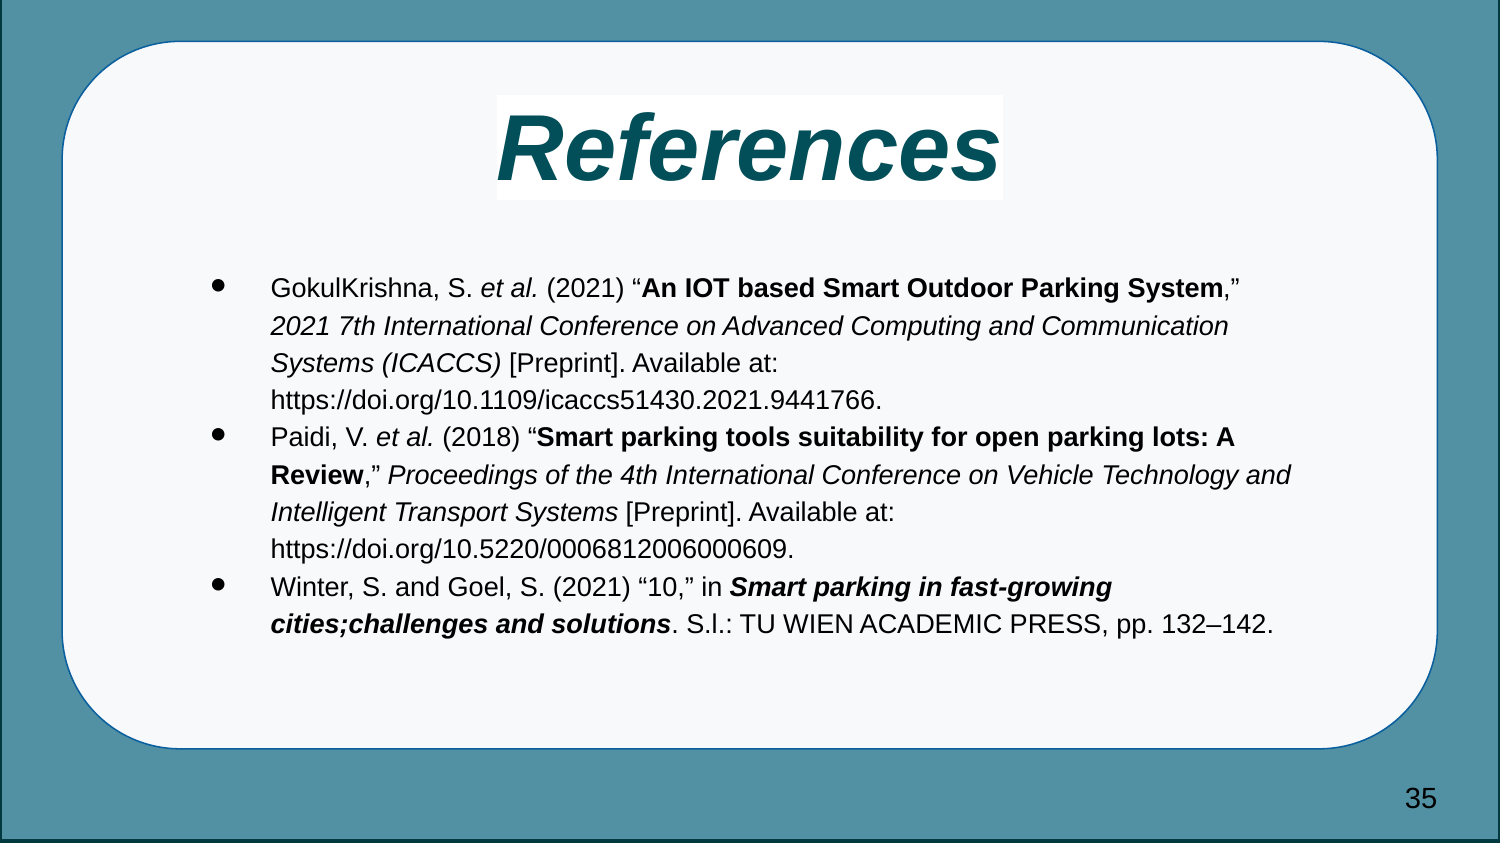

# References
GokulKrishna, S. et al. (2021) “An IOT based Smart Outdoor Parking System,” 2021 7th International Conference on Advanced Computing and Communication Systems (ICACCS) [Preprint]. Available at: https://doi.org/10.1109/icaccs51430.2021.9441766.
Paidi, V. et al. (2018) “Smart parking tools suitability for open parking lots: A Review,” Proceedings of the 4th International Conference on Vehicle Technology and Intelligent Transport Systems [Preprint]. Available at: https://doi.org/10.5220/0006812006000609.
Winter, S. and Goel, S. (2021) “10,” in Smart parking in fast-growing cities;challenges and solutions. S.l.: TU WIEN ACADEMIC PRESS, pp. 132–142.
35